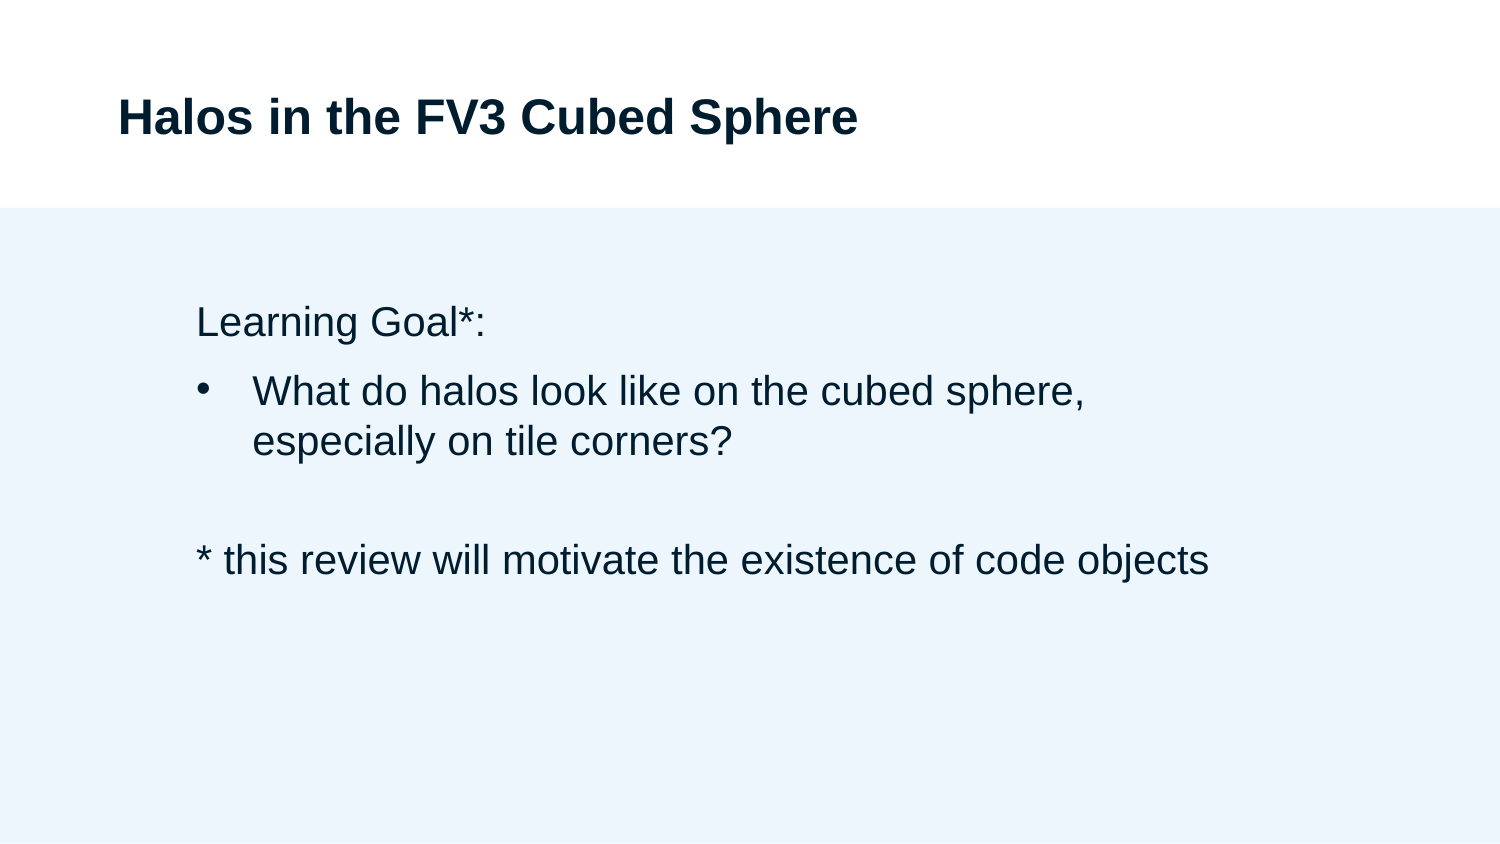

Halos in the FV3 Cubed Sphere

Learning Goal*:
What do halos look like on the cubed sphere, especially on tile corners?
* this review will motivate the existence of code objects